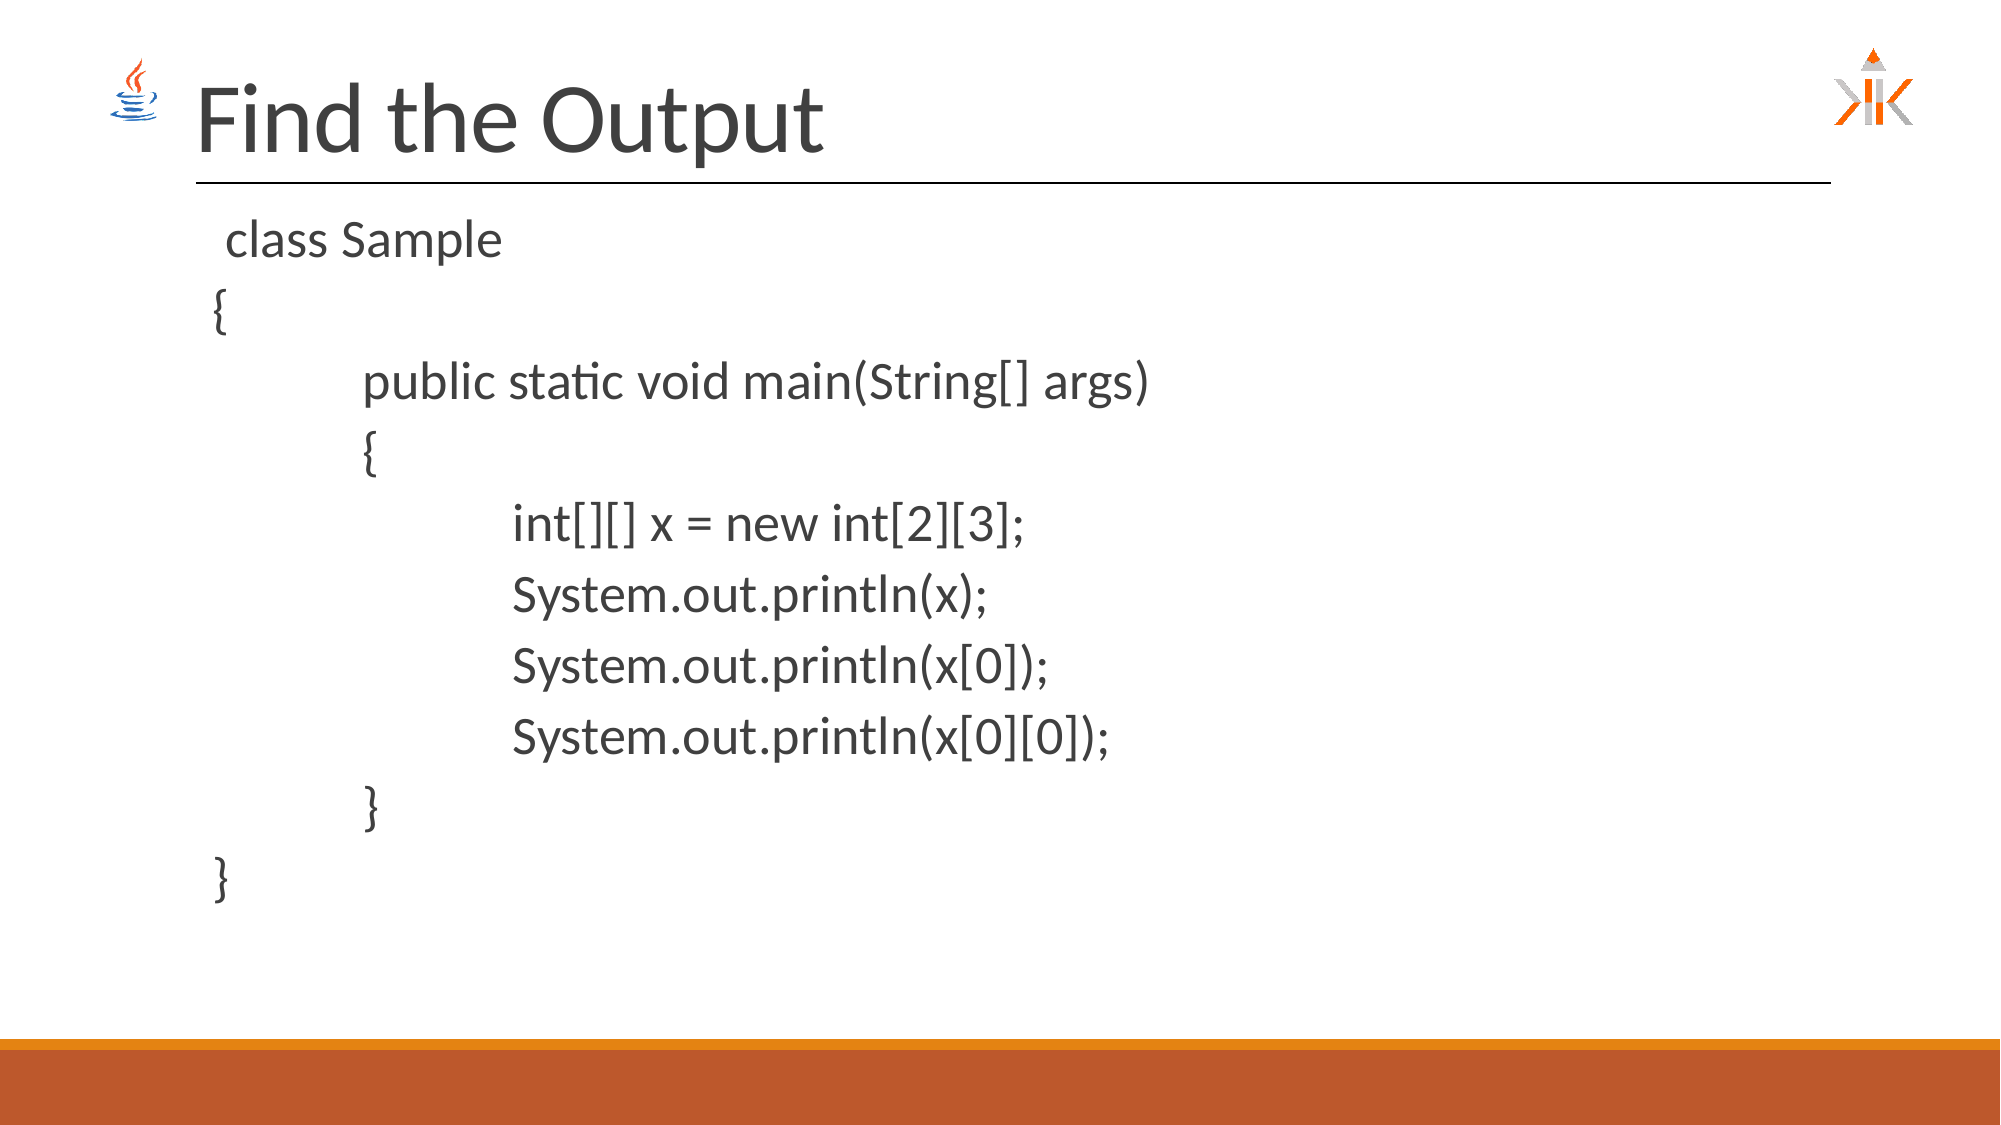

# Find the Output
 class Sample
{
	public static void main(String[] args)
	{
		int[][] x = new int[2][3];
		System.out.println(x);
		System.out.println(x[0]);
		System.out.println(x[0][0]);
	}
}